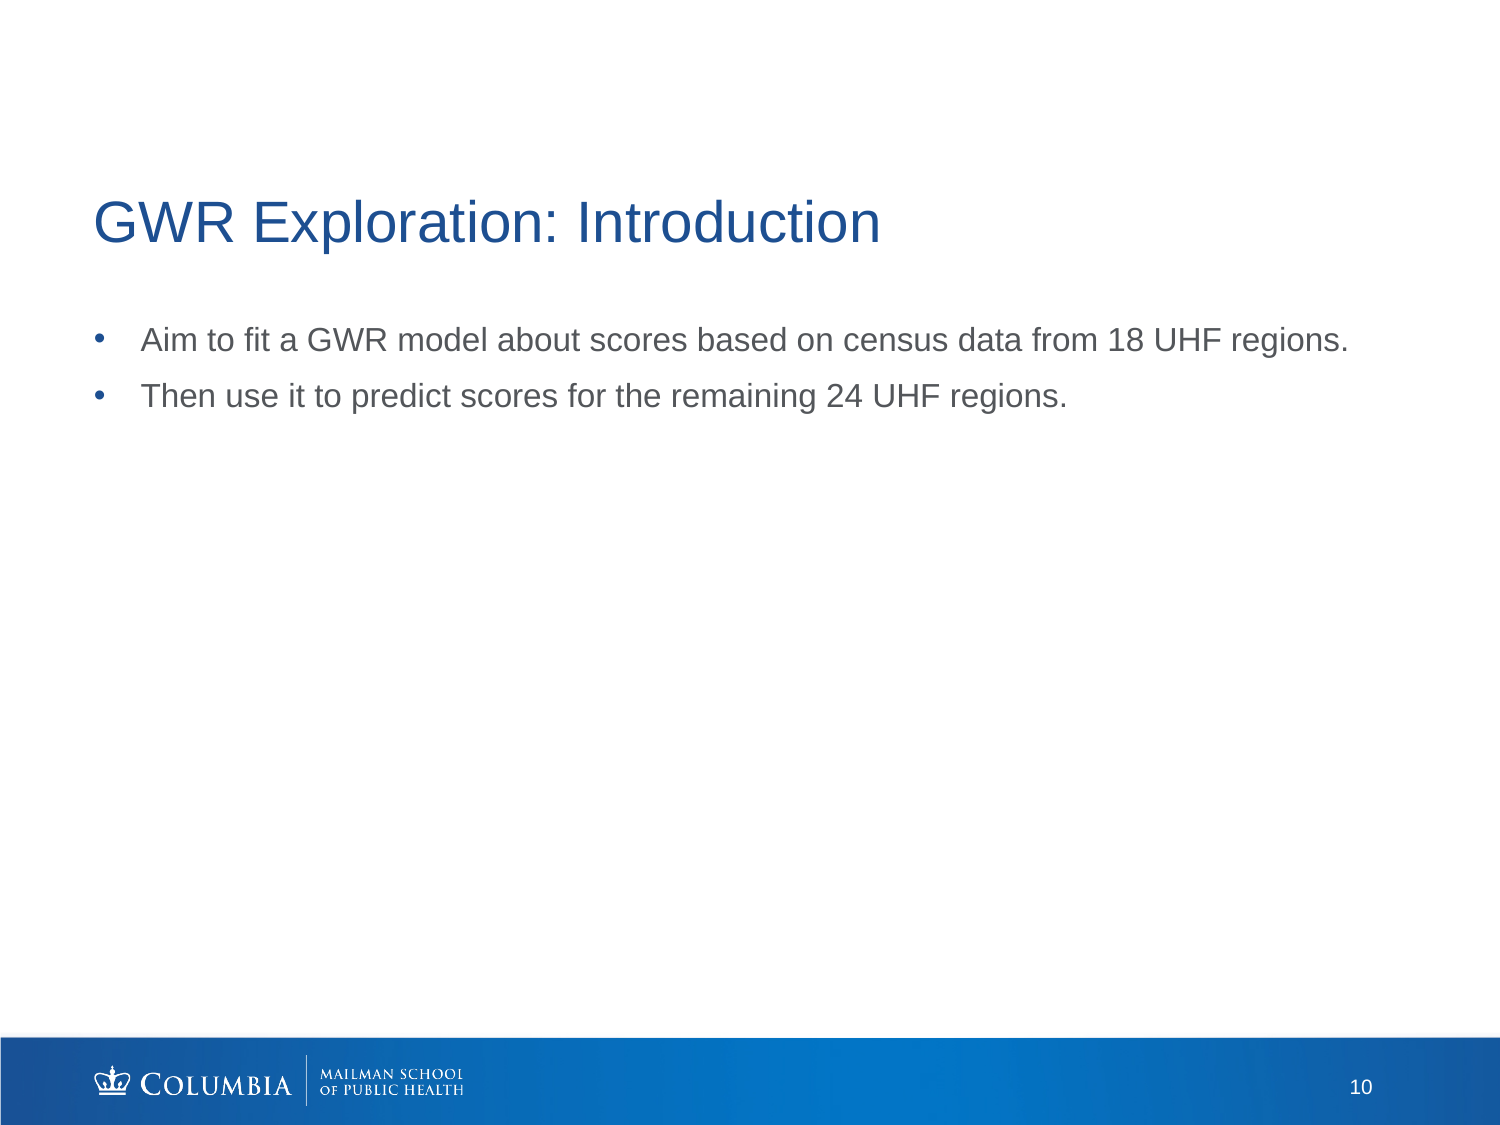

# GWR Exploration: Introduction
Aim to fit a GWR model about scores based on census data from 18 UHF regions.
Then use it to predict scores for the remaining 24 UHF regions.

10